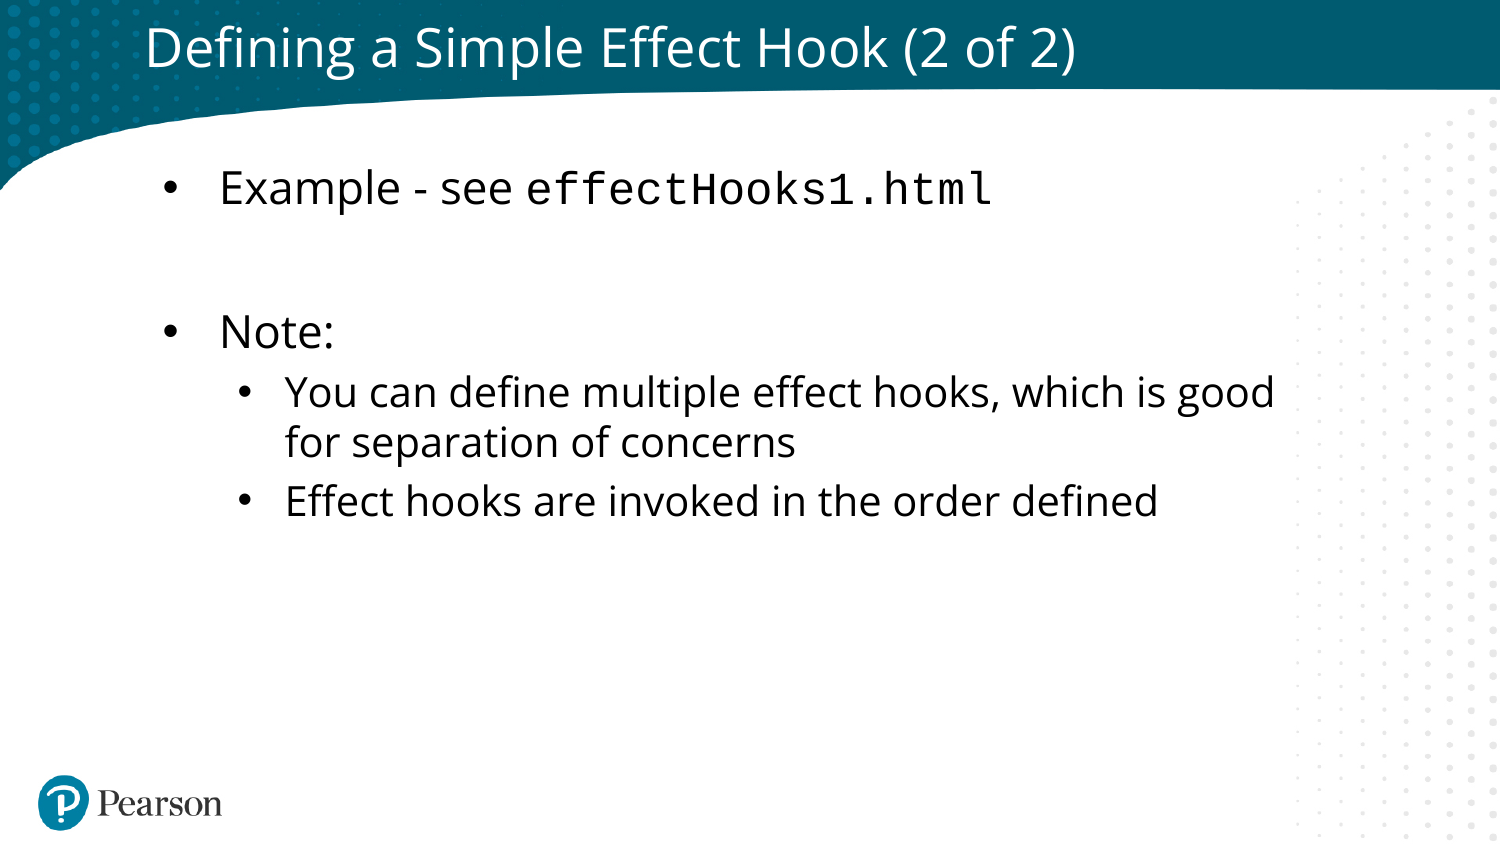

# Defining a Simple Effect Hook (2 of 2)
Example - see effectHooks1.html

Note:
You can define multiple effect hooks, which is good for separation of concerns
Effect hooks are invoked in the order defined